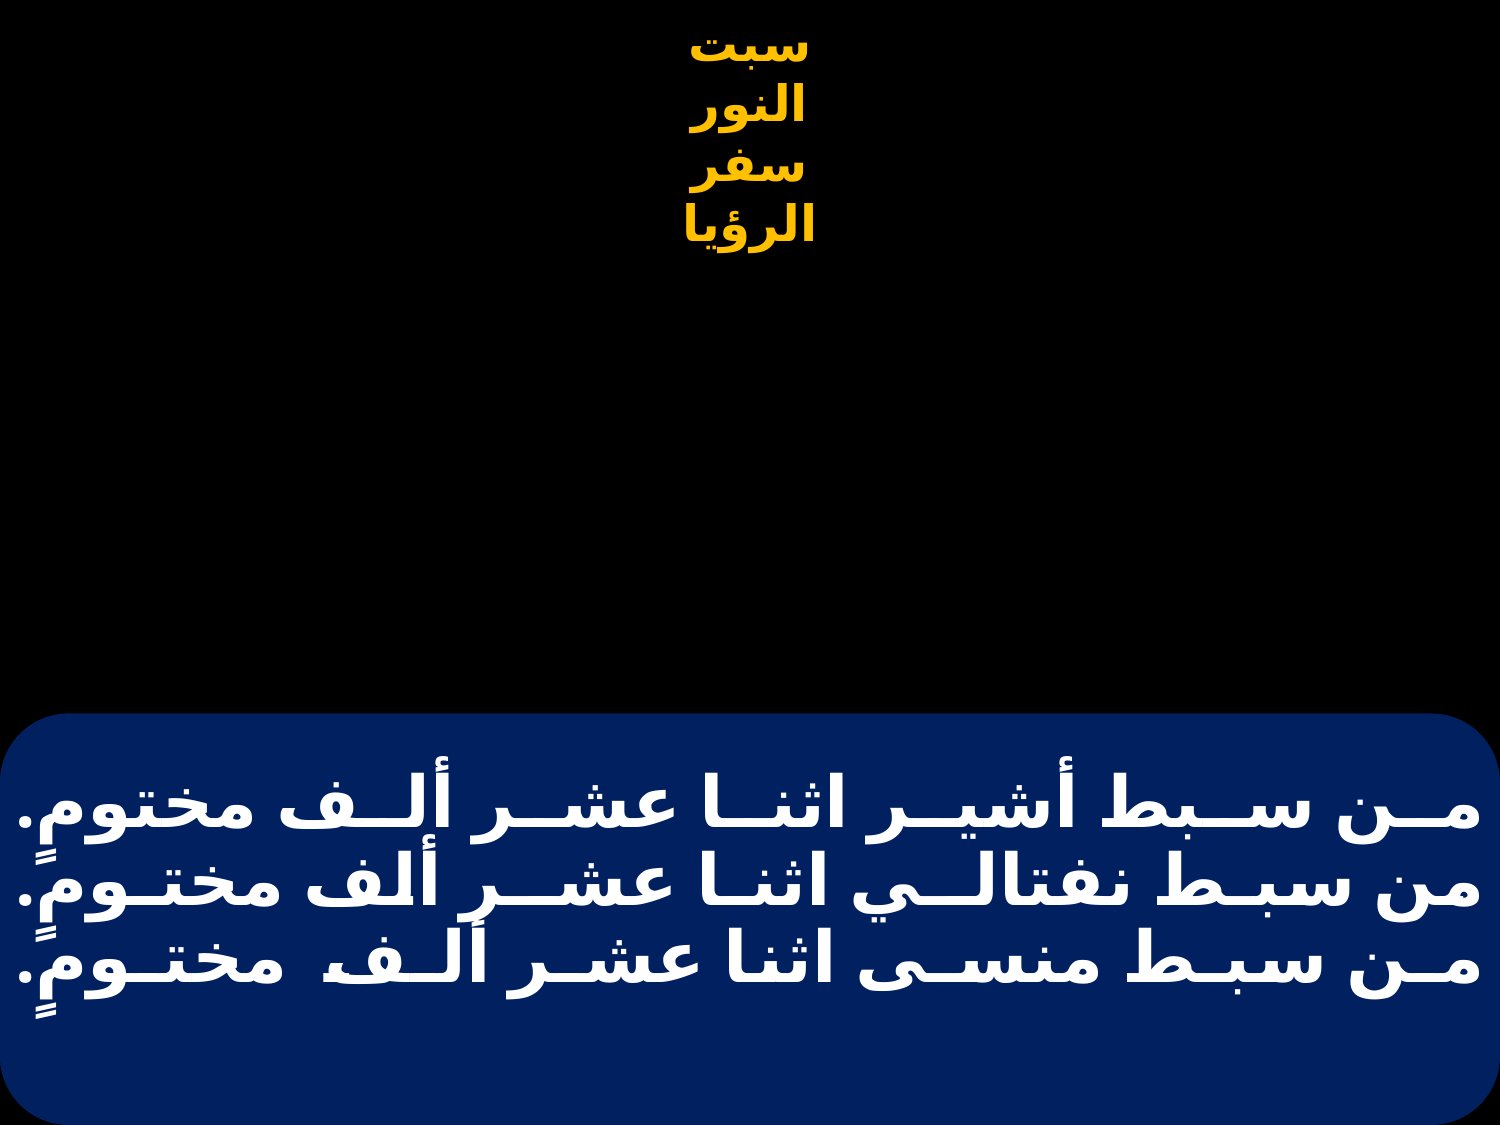

# من سبط أشير اثنا عشر ألف مختومٍ. من سبـط نفتالــي اثنـا عشــر ألف مختـومٍ. مـن سبـط منسـى اثنا عشـر ألـف  مختـومٍ.